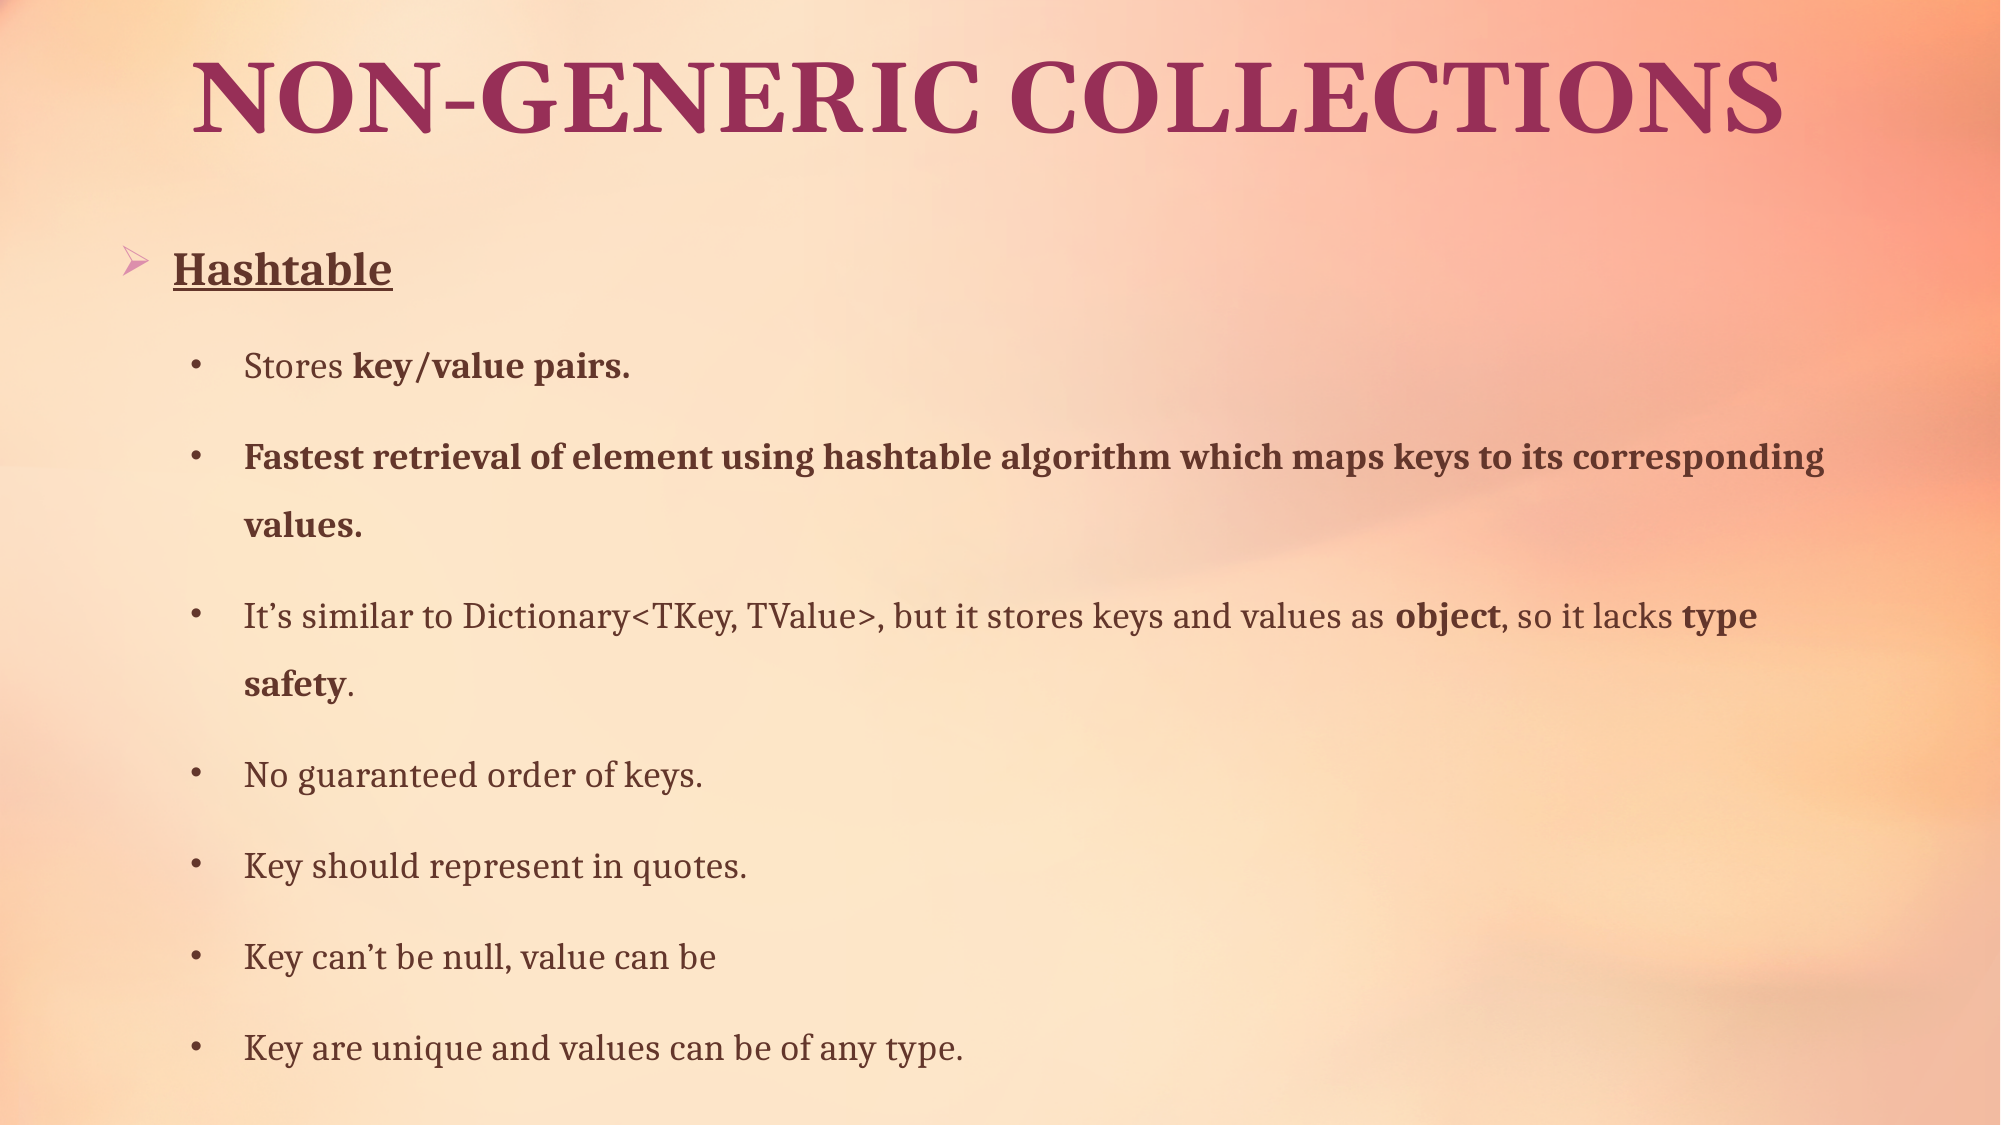

# NON-GENERIC COLLECTIONS
Hashtable
Stores key/value pairs.
Fastest retrieval of element using hashtable algorithm which maps keys to its corresponding values.
It’s similar to Dictionary<TKey, TValue>, but it stores keys and values as object, so it lacks type safety.
No guaranteed order of keys.
Key should represent in quotes.
Key can’t be null, value can be
Key are unique and values can be of any type.